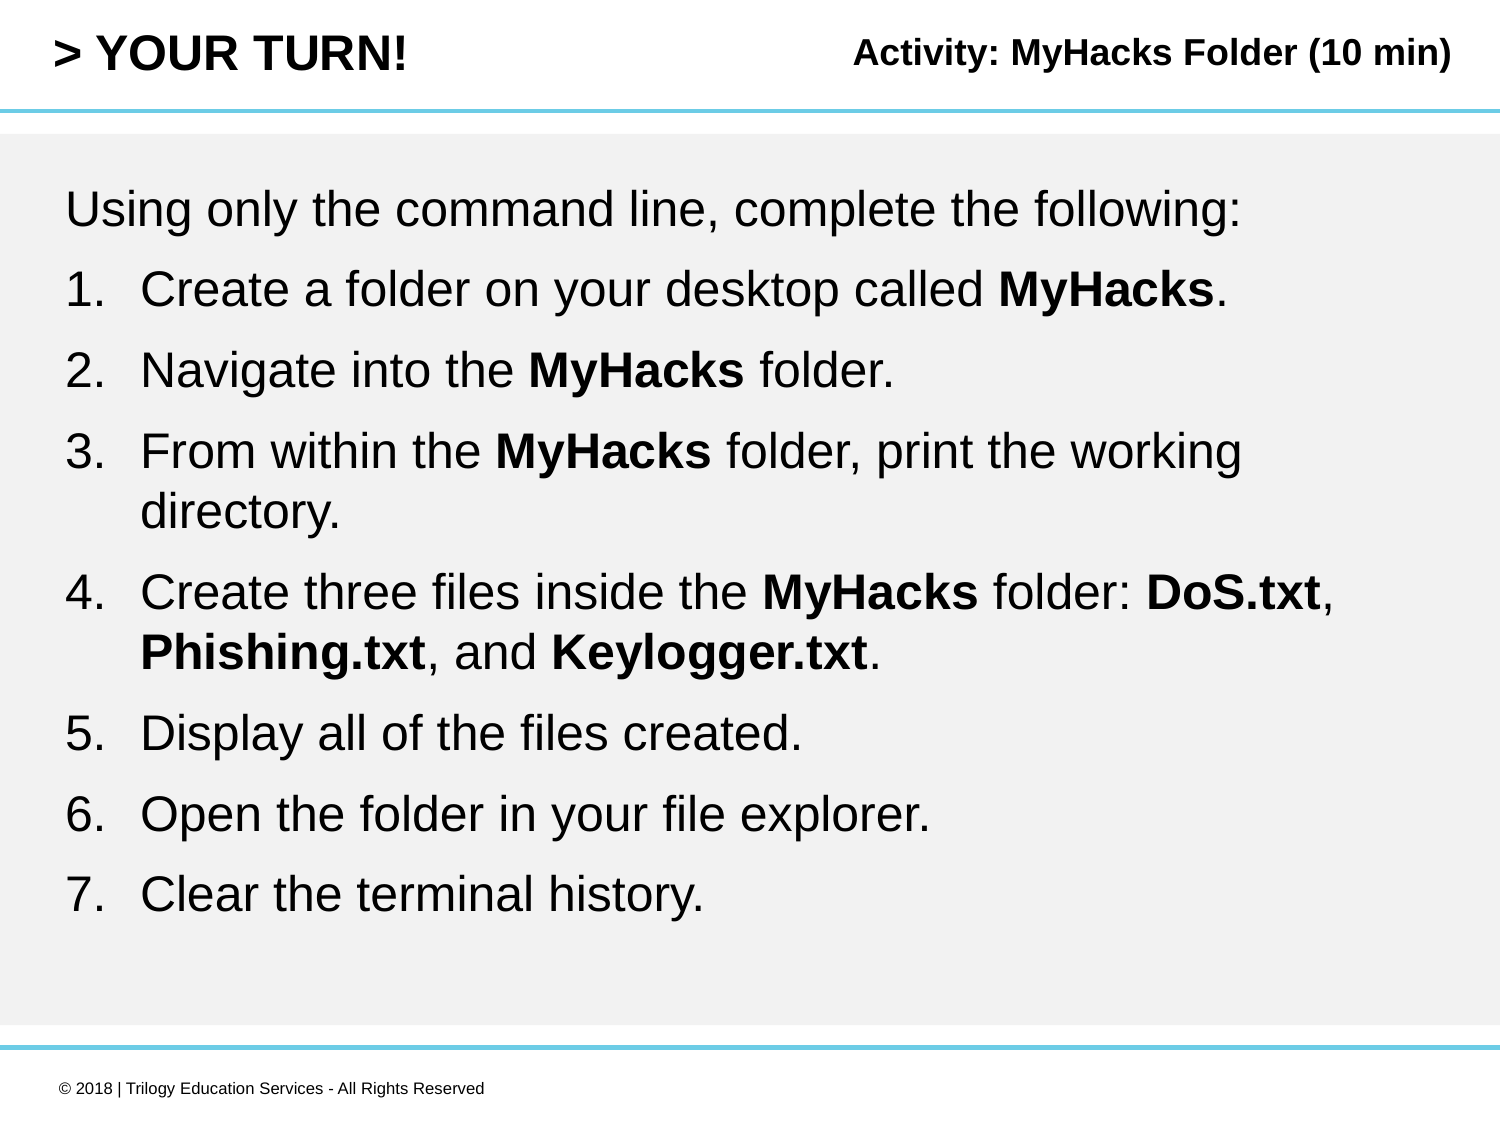

Activity: MyHacks Folder (10 min)
Using only the command line, complete the following:
Create a folder on your desktop called MyHacks.
Navigate into the MyHacks folder.
From within the MyHacks folder, print the working directory.
Create three files inside the MyHacks folder: DoS.txt, Phishing.txt, and Keylogger.txt.
Display all of the files created.
Open the folder in your file explorer.
Clear the terminal history.